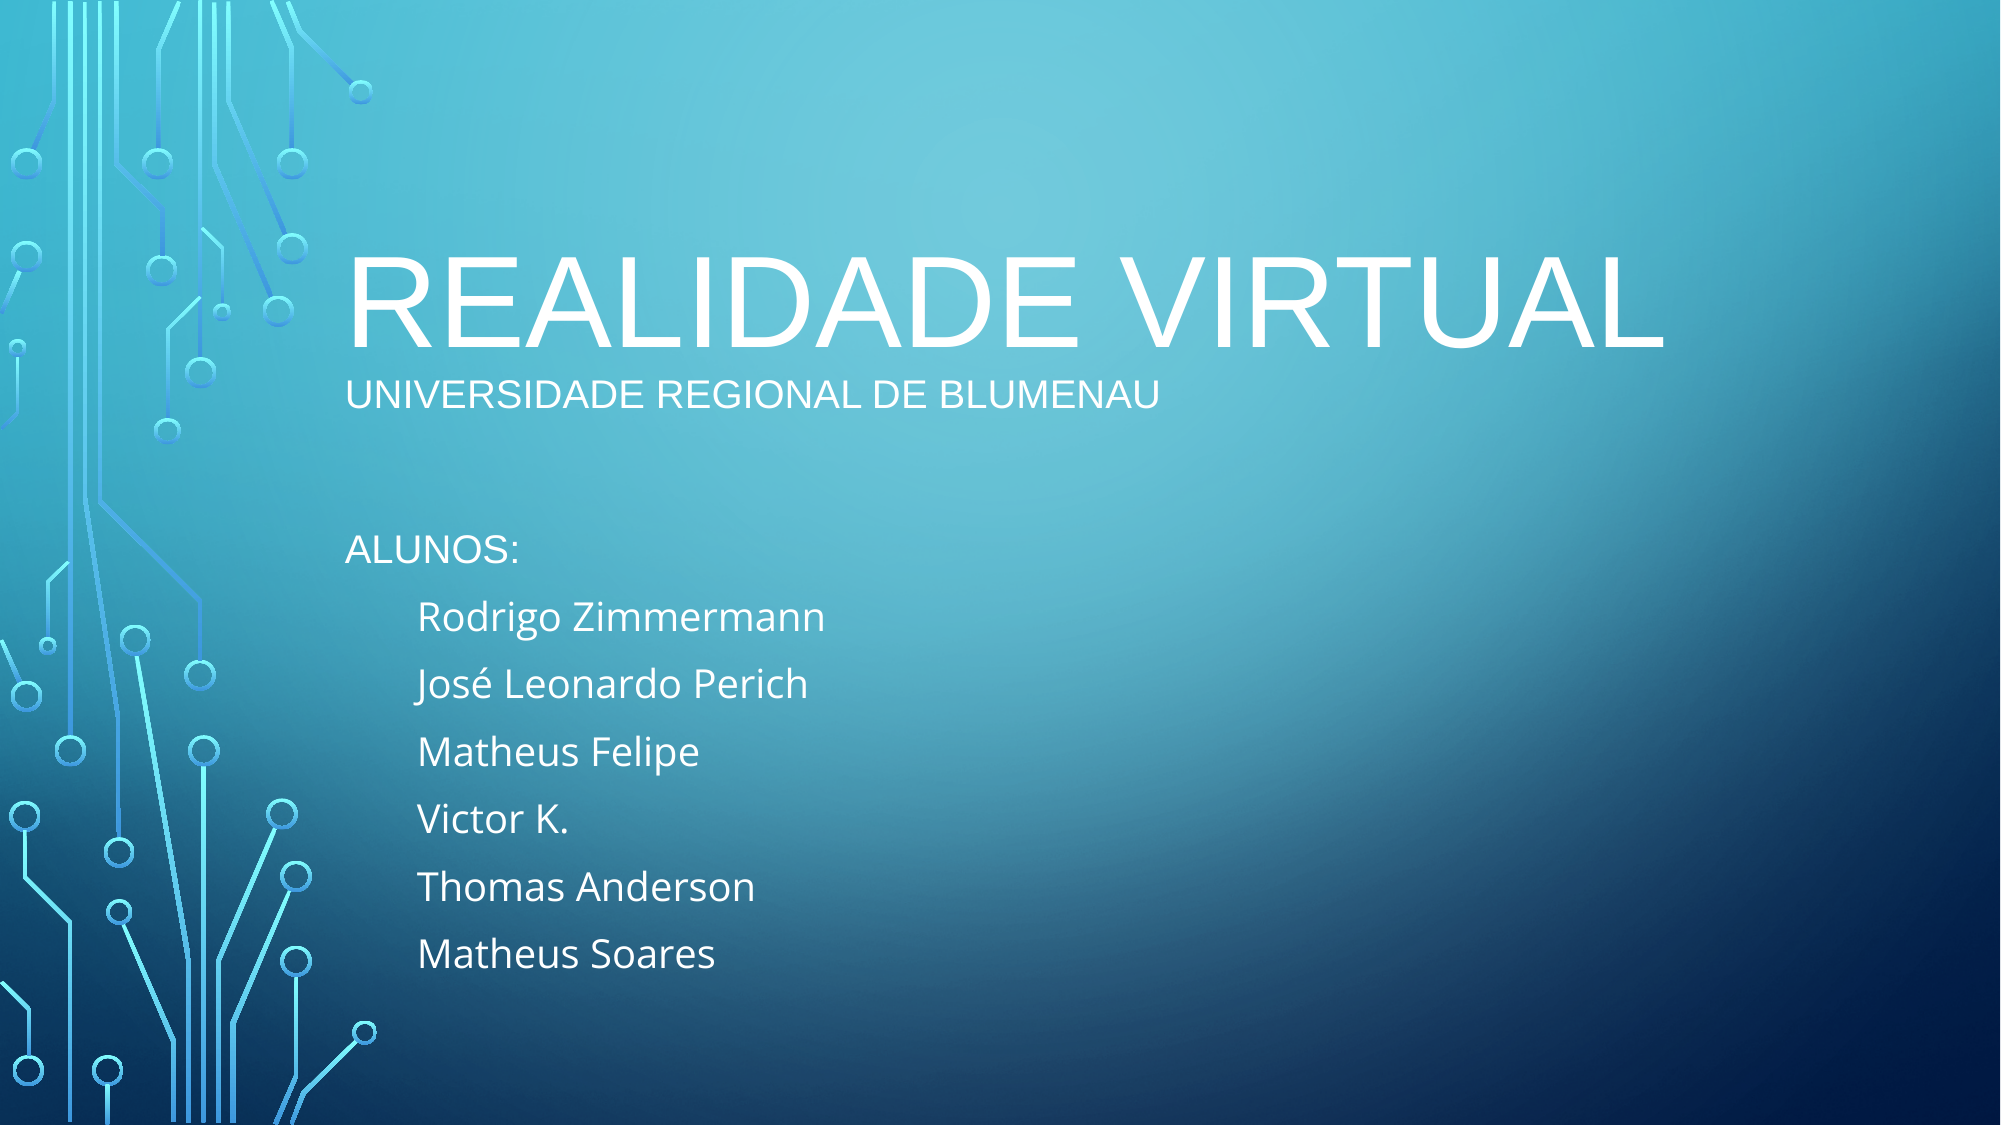

# Realidade virtual
Universidade Regional de Blumenau

Alunos:
Rodrigo Zimmermann
José Leonardo Perich
Matheus Felipe
Victor K.
Thomas Anderson
Matheus Soares